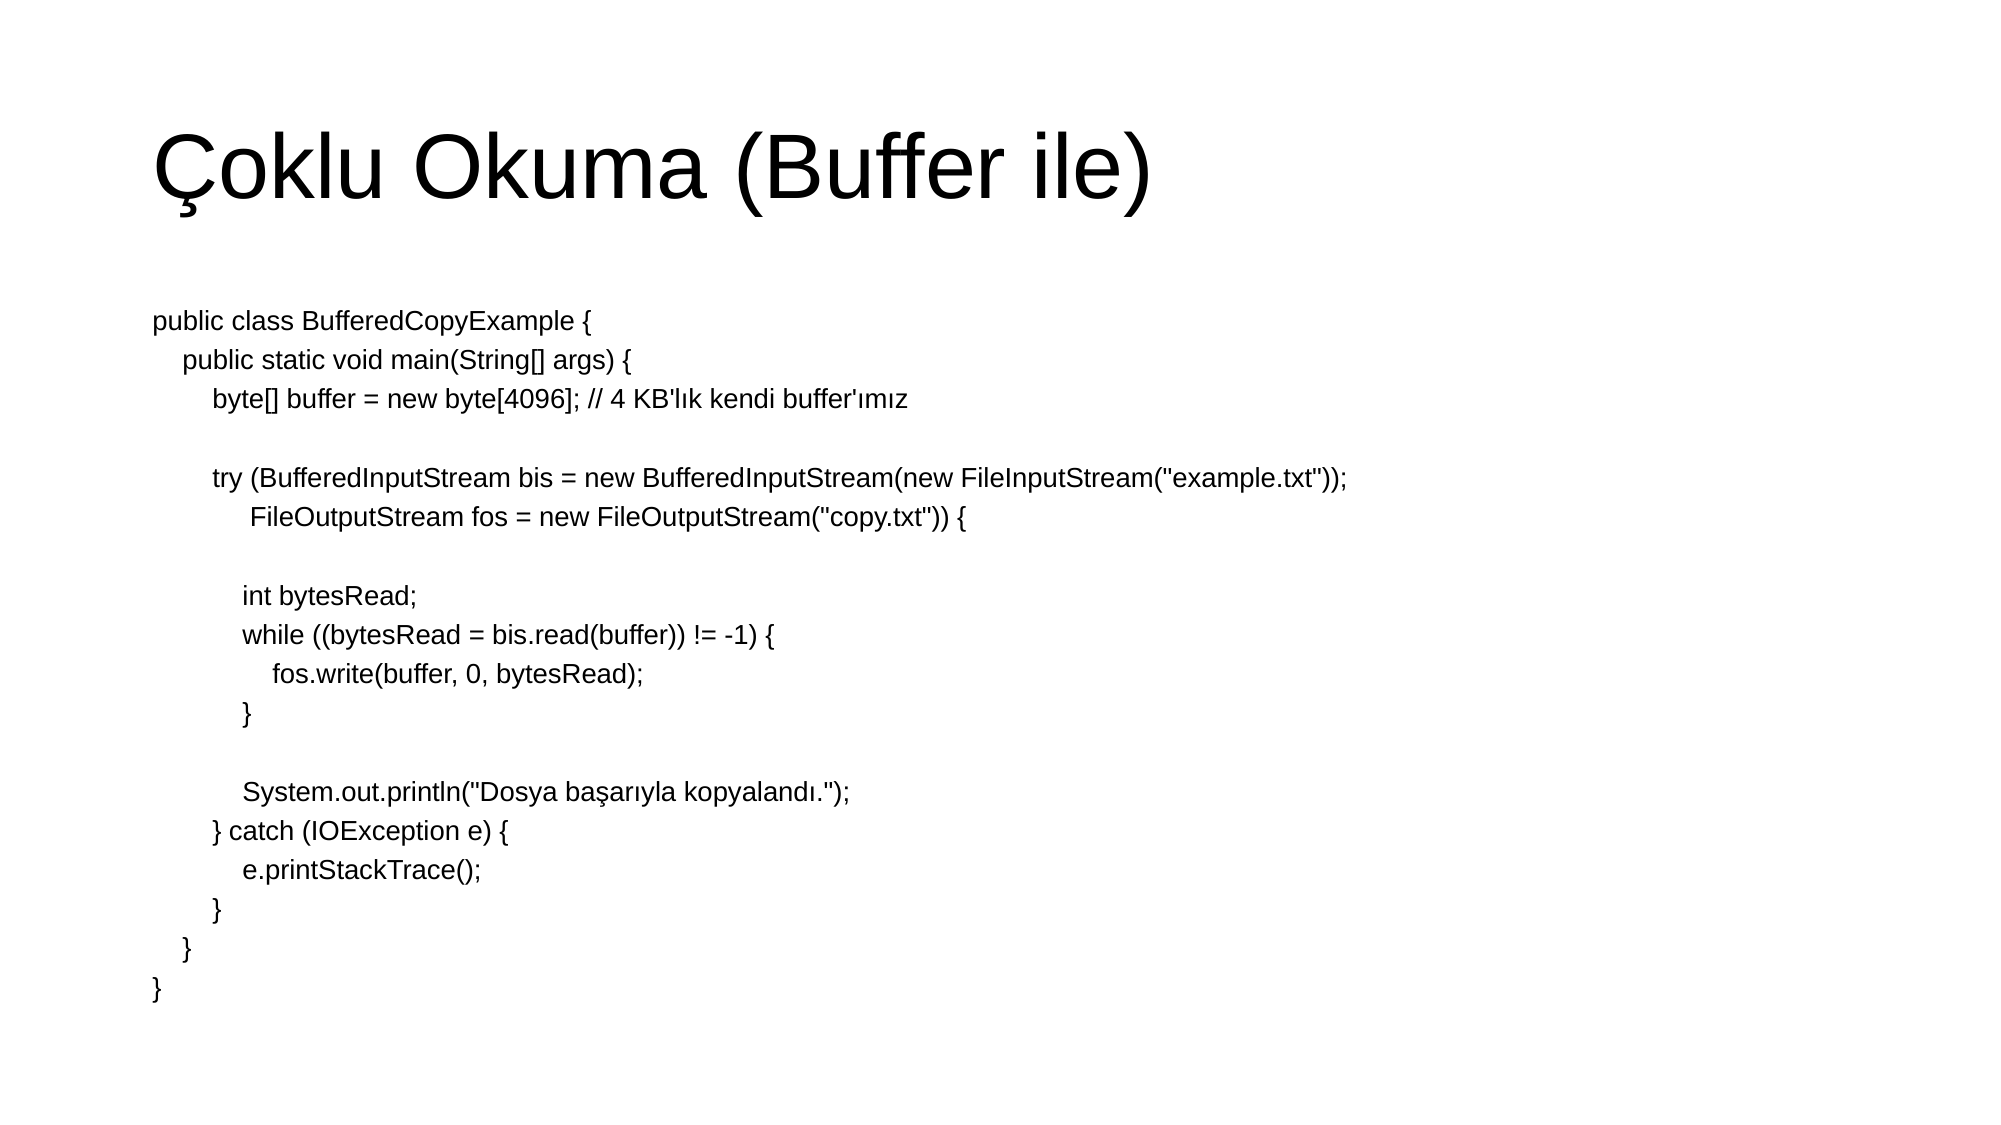

# Çoklu Okuma (Buffer ile)
public class BufferedCopyExample {
    public static void main(String[] args) {
        byte[] buffer = new byte[4096]; // 4 KB'lık kendi buffer'ımız

        try (BufferedInputStream bis = new BufferedInputStream(new FileInputStream("example.txt"));
             FileOutputStream fos = new FileOutputStream("copy.txt")) {

            int bytesRead;
            while ((bytesRead = bis.read(buffer)) != -1) {
                fos.write(buffer, 0, bytesRead);
            }

            System.out.println("Dosya başarıyla kopyalandı.");
        } catch (IOException e) {
            e.printStackTrace();
        }
    }
}